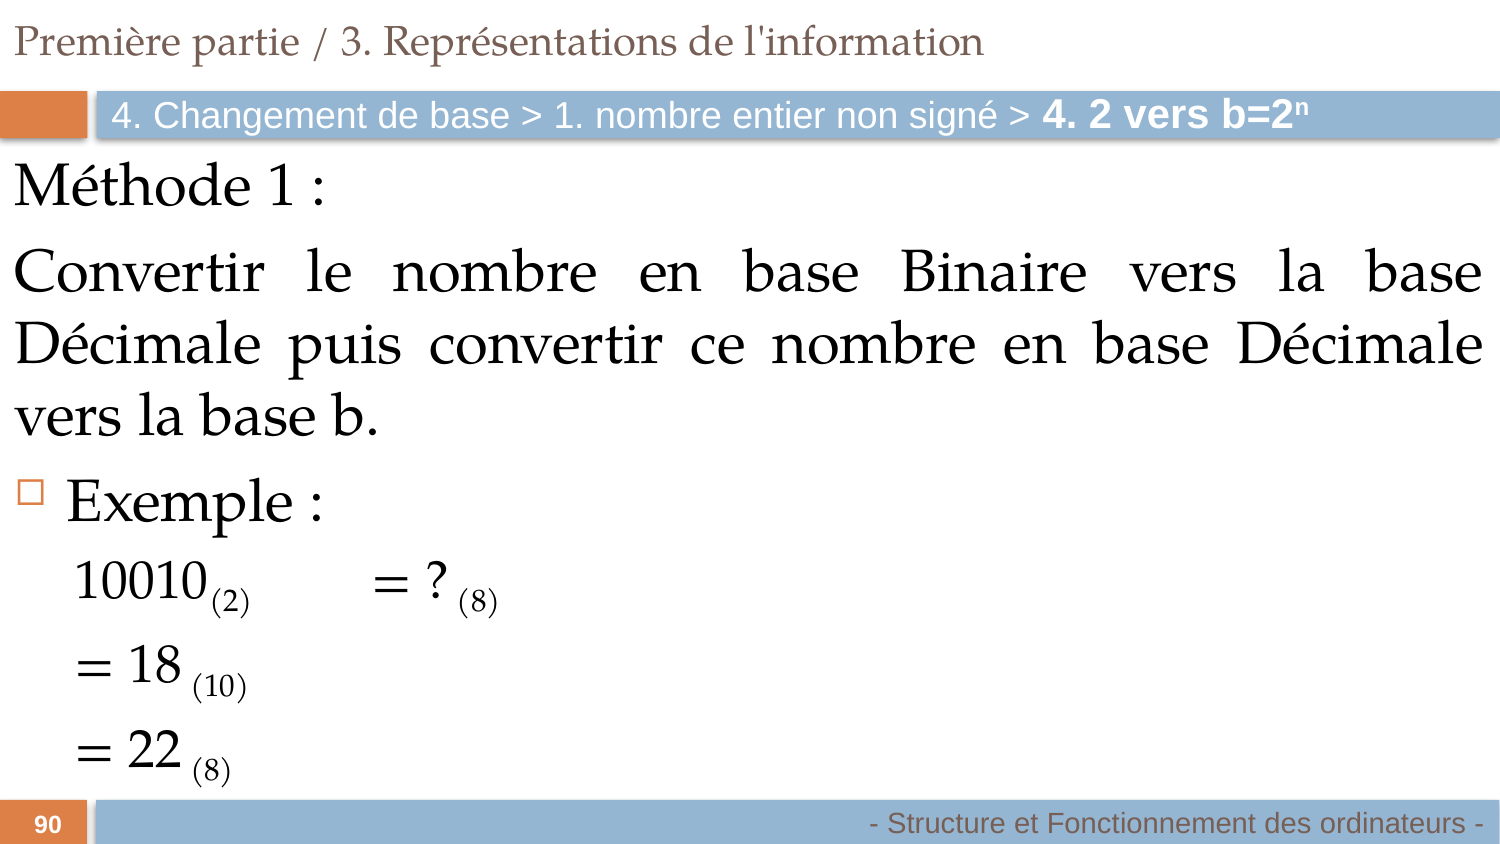

# Première partie / 3. Représentations de l'information
4. Changement de base > 1. nombre entier non signé > 4. 2 vers b=2n
Méthode 1 :
Convertir le nombre en base Binaire vers la base Décimale puis convertir ce nombre en base Décimale vers la base b.
Exemple :
10010(2) 	= ? (8)
		= 18 (10)
		= 22 (8)

- Structure et Fonctionnement des ordinateurs -